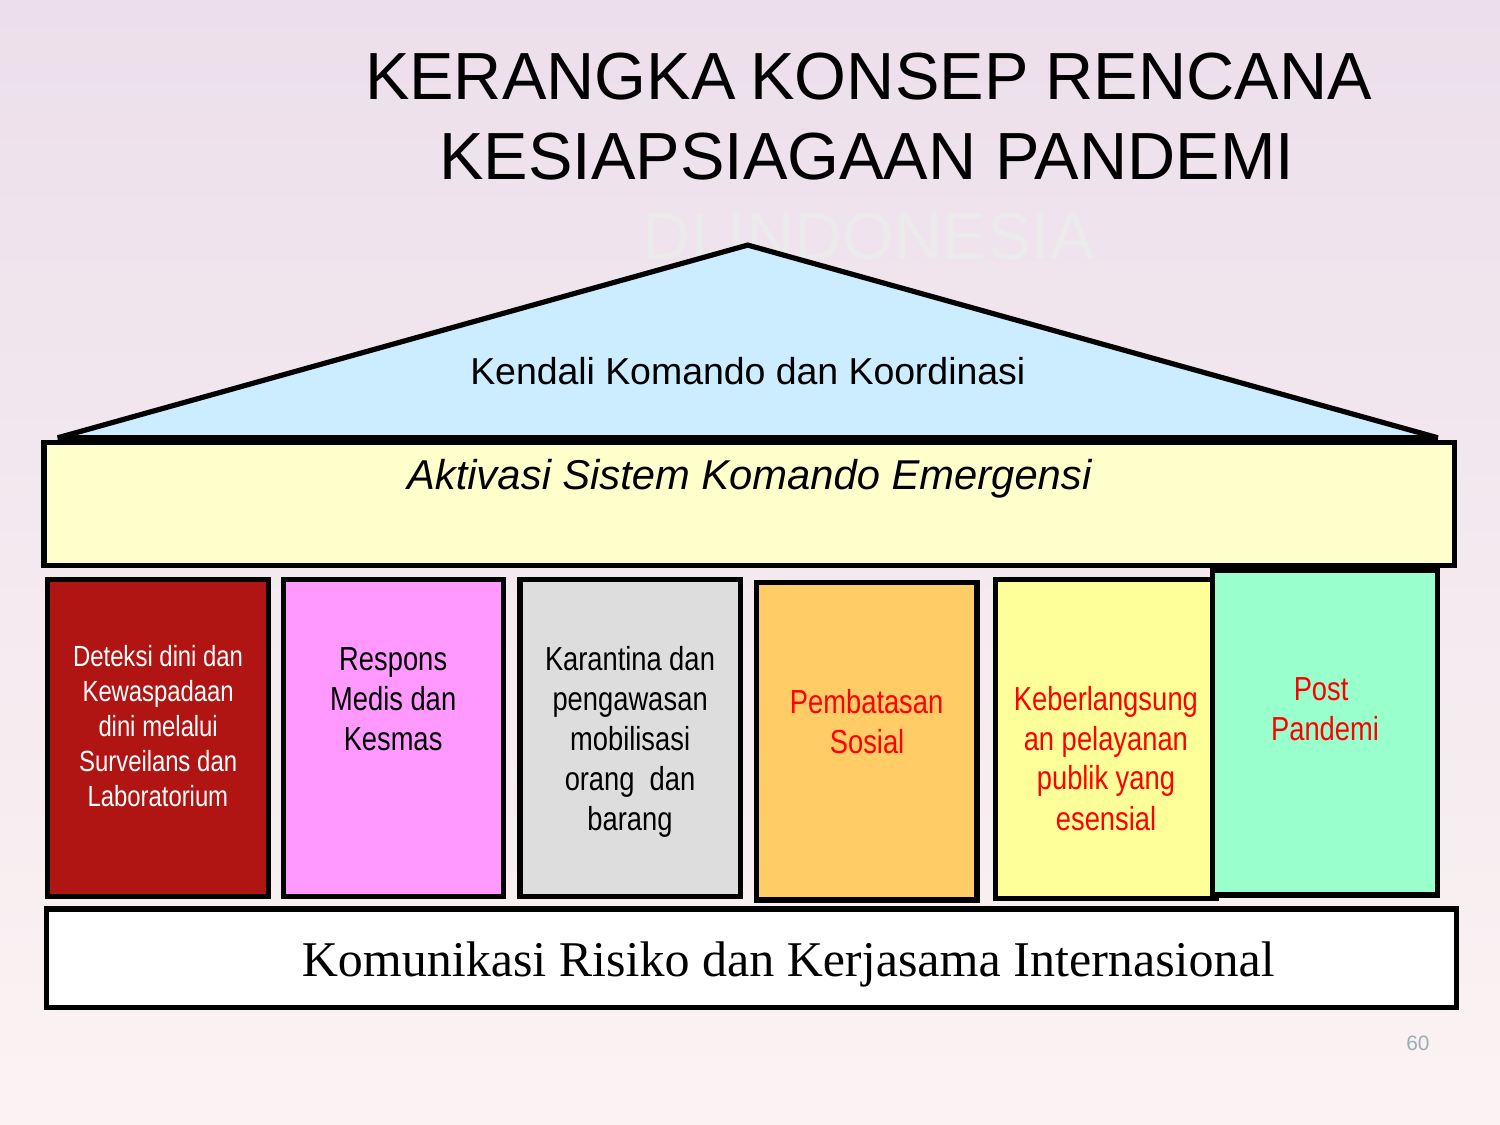

KERANGKA KONSEP RENCANA KESIAPSIAGAAN PANDEMI
 DI INDONESIA
Kendali Komando dan Koordinasi

Aktivasi Sistem Komando Emergensi

Post  Pandemi

Deteksi dini dan Kewaspadaan dini melalui Surveilans dan Laboratorium

Respons Medis dan Kesmas

Karantina dan pengawasan mobilisasi orang  dan barang

Keberlangsungan pelayanan publik yang esensial

Pembatasan Sosial
Komunikasi Risiko dan Kerjasama Internasional
60